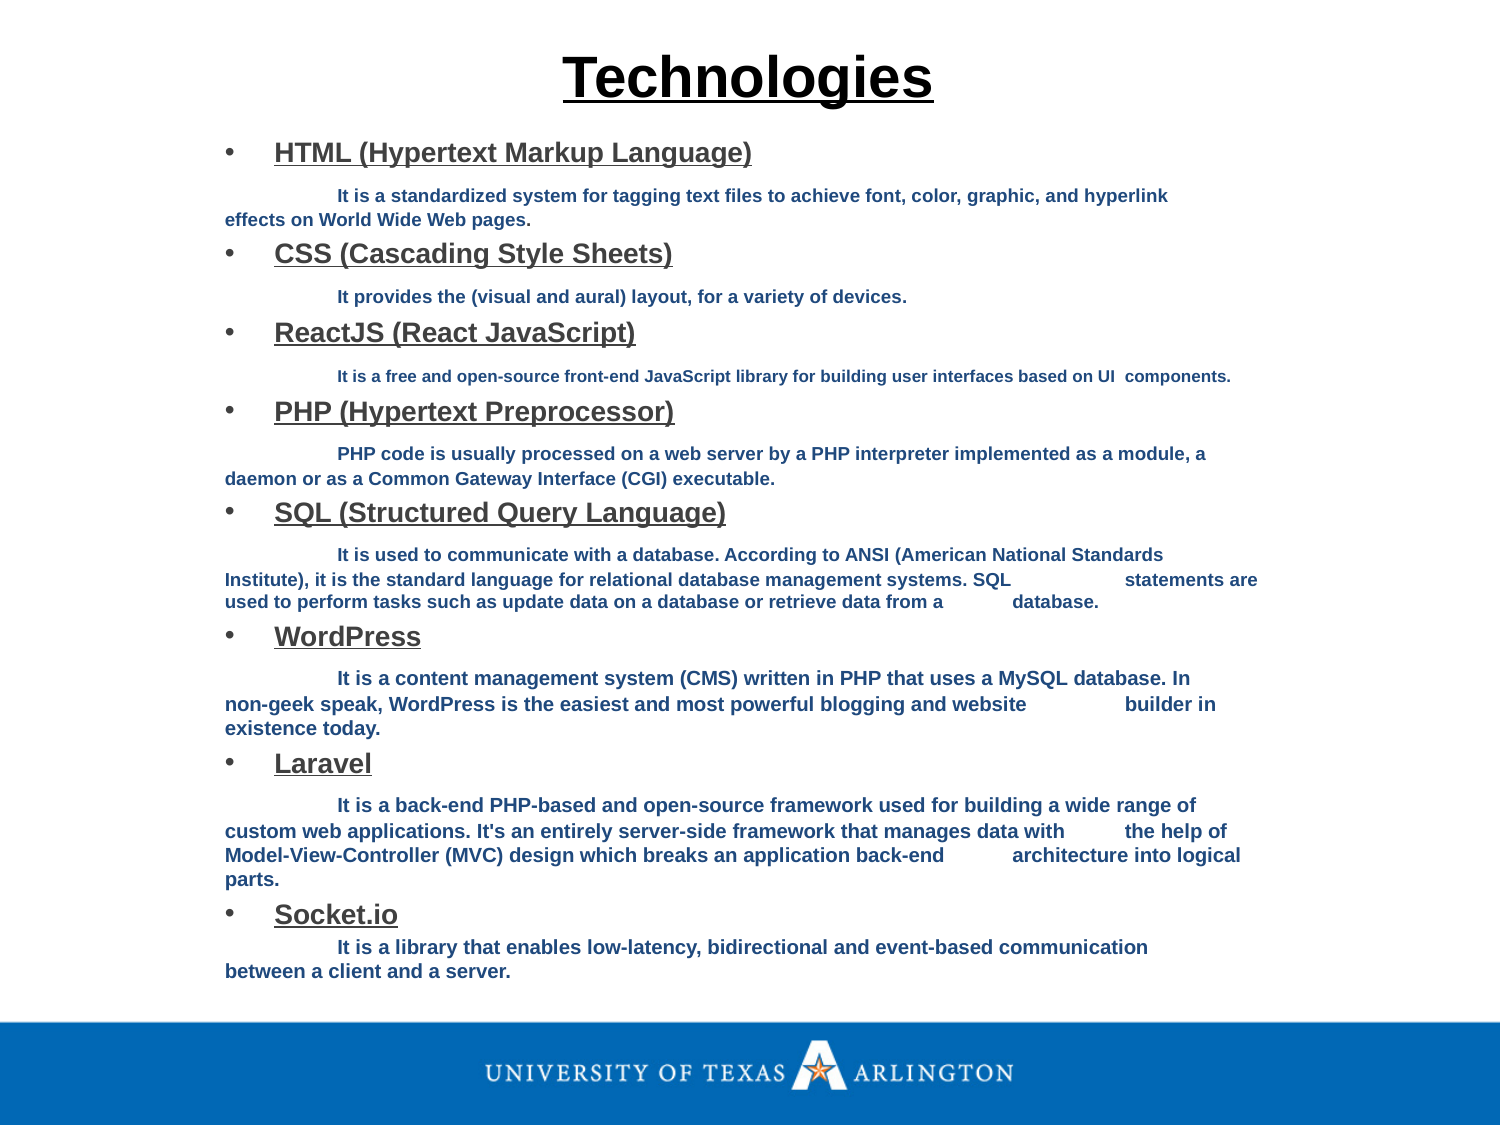

Technologies
HTML (Hypertext Markup Language)
	It is a standardized system for tagging text files to achieve font, color, graphic, and hyperlink 	effects on World Wide Web pages.
CSS (Cascading Style Sheets)
	It provides the (visual and aural) layout, for a variety of devices.
ReactJS (React JavaScript)
	It is a free and open-source front-end JavaScript library for building user interfaces based on UI 	components.
PHP (Hypertext Preprocessor)
	PHP code is usually processed on a web server by a PHP interpreter implemented as a module, a 	daemon or as a Common Gateway Interface (CGI) executable.
SQL (Structured Query Language)
	It is used to communicate with a database. According to ANSI (American National Standards 	Institute), it is the standard language for relational database management systems. SQL 	statements are used to perform tasks such as update data on a database or retrieve data from a 	database.
WordPress
	It is a content management system (CMS) written in PHP that uses a MySQL database. In 	non-geek speak, WordPress is the easiest and most powerful blogging and website 	builder in existence today.
Laravel
	It is a back-end PHP-based and open-source framework used for building a wide range of 	custom web applications. It's an entirely server-side framework that manages data with 	the help of Model-View-Controller (MVC) design which breaks an application back-end 	architecture into logical parts.
Socket.io
	It is a library that enables low-latency, bidirectional and event-based communication 	between a client and a server.